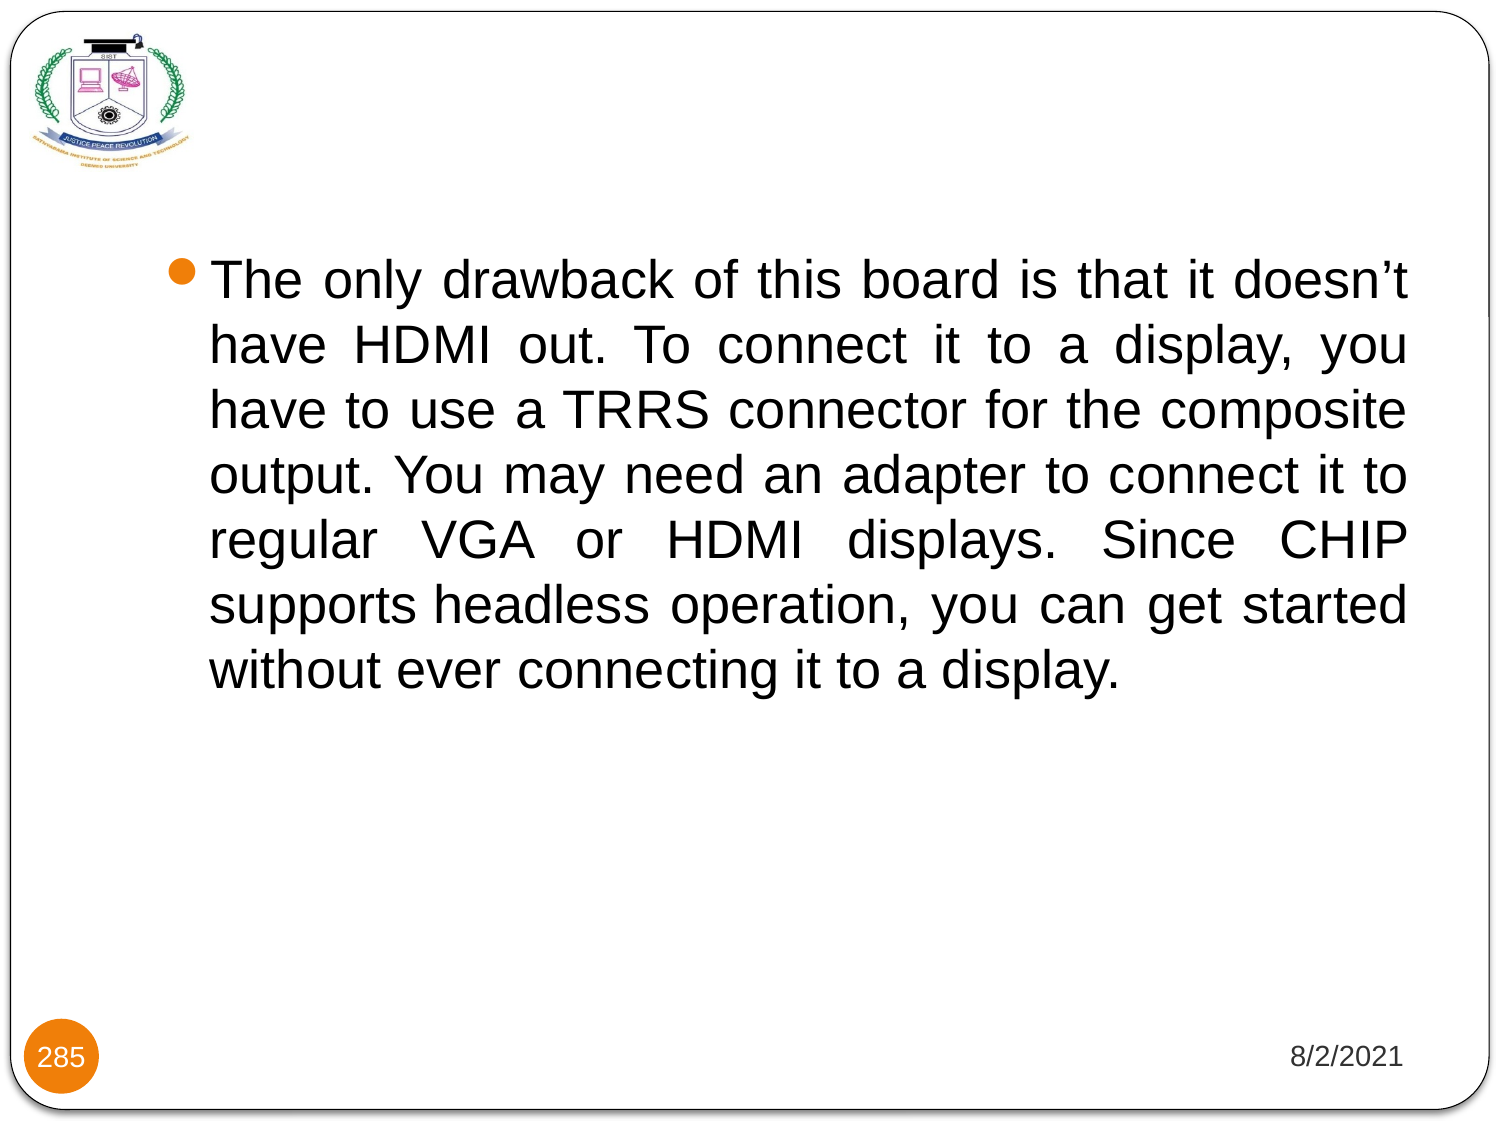

#
The only drawback of this board is that it doesn’t have HDMI out. To connect it to a display, you have to use a TRRS connector for the composite output. You may need an adapter to connect it to regular VGA or HDMI displays. Since CHIP supports headless operation, you can get started without ever connecting it to a display.

8/2/2021
285